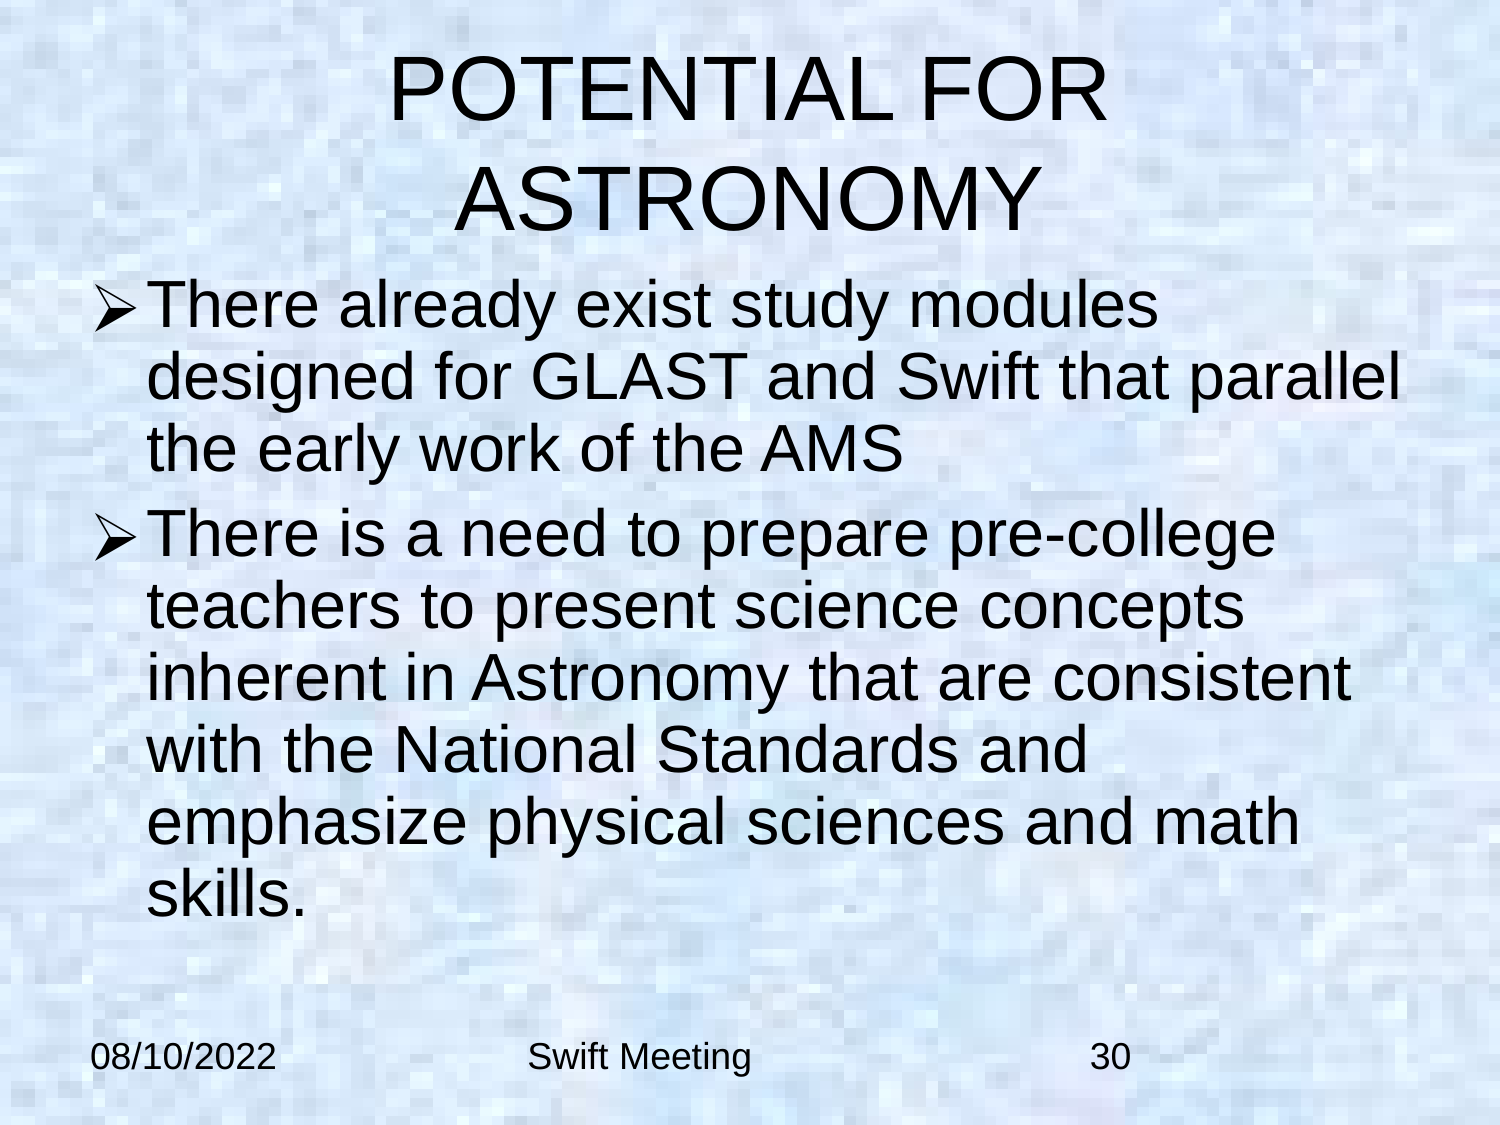

# POTENTIAL FOR ASTRONOMY
There already exist study modules designed for GLAST and Swift that parallel the early work of the AMS
There is a need to prepare pre-college teachers to present science concepts inherent in Astronomy that are consistent with the National Standards and emphasize physical sciences and math skills.

08/10/2022
Swift Meeting
30